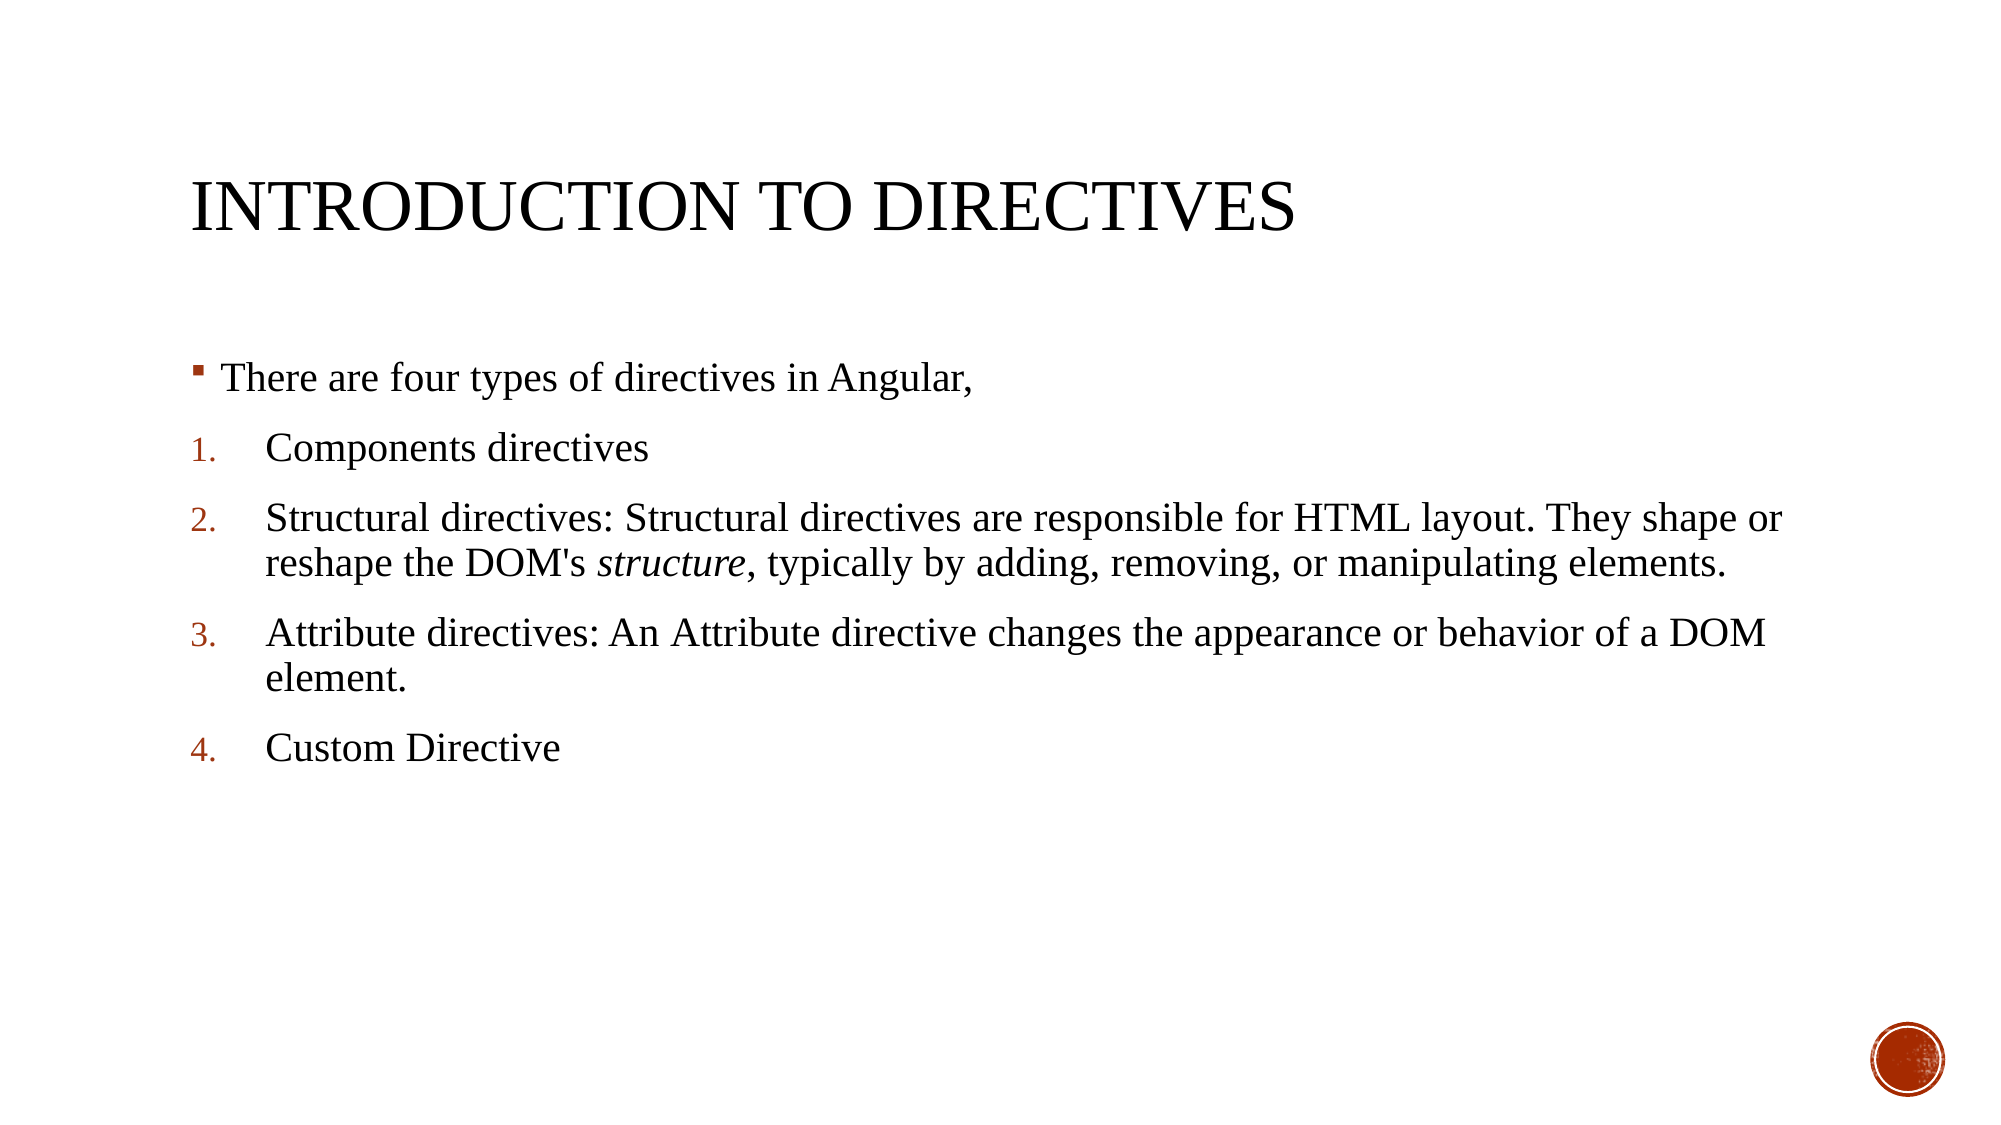

# Introduction to Directives
There are four types of directives in Angular,
Components directives
Structural directives: Structural directives are responsible for HTML layout. They shape or reshape the DOM's structure, typically by adding, removing, or manipulating elements.
Attribute directives: An Attribute directive changes the appearance or behavior of a DOM element.
Custom Directive